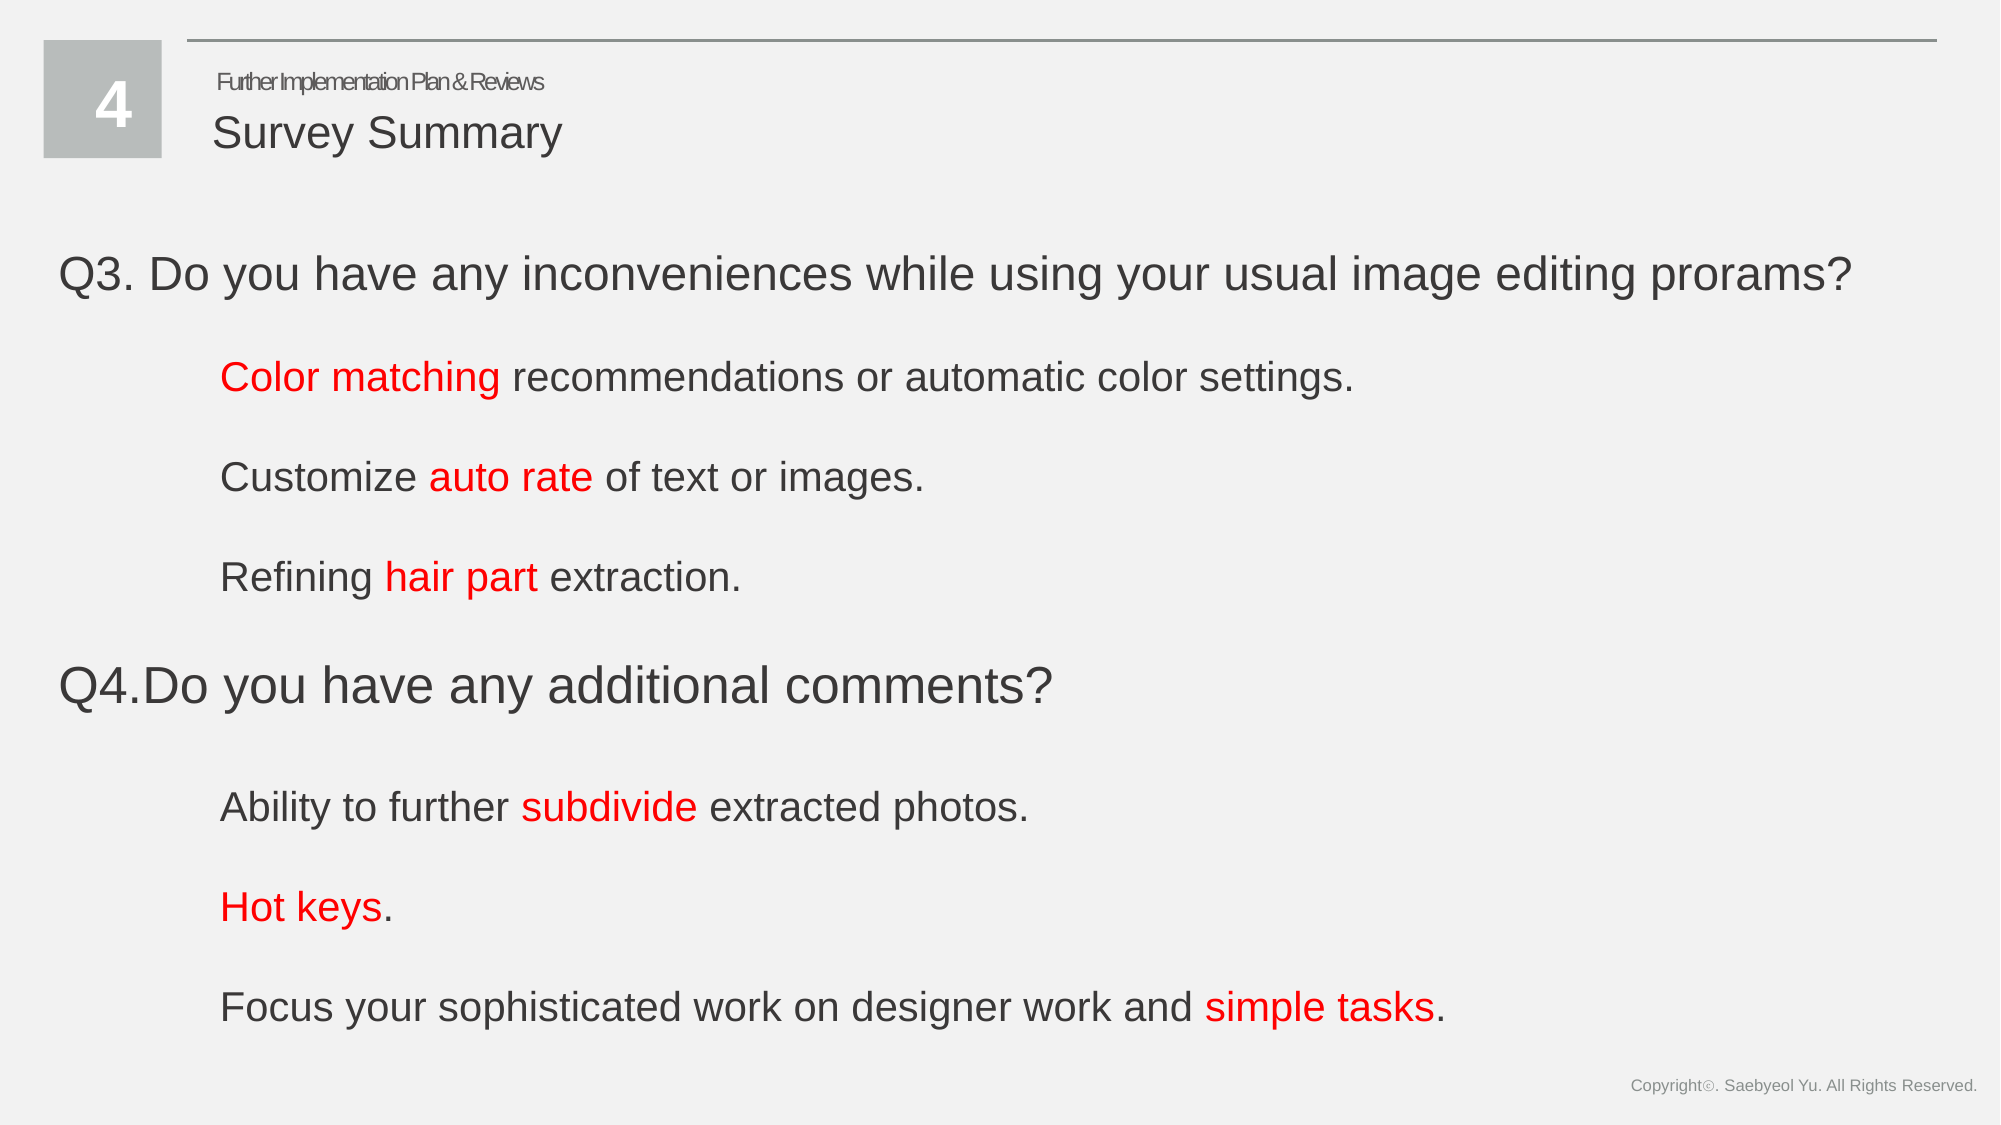

4
Further Implementation Plan & Reviews
Survey Summary
Q3. Do you have any inconveniences while using your usual image editing prorams?
Color matching recommendations or automatic color settings.

Customize auto rate of text or images.

Refining hair part extraction.
Q4.Do you have any additional comments?
Ability to further subdivide extracted photos.

Hot keys.

Focus your sophisticated work on designer work and simple tasks.